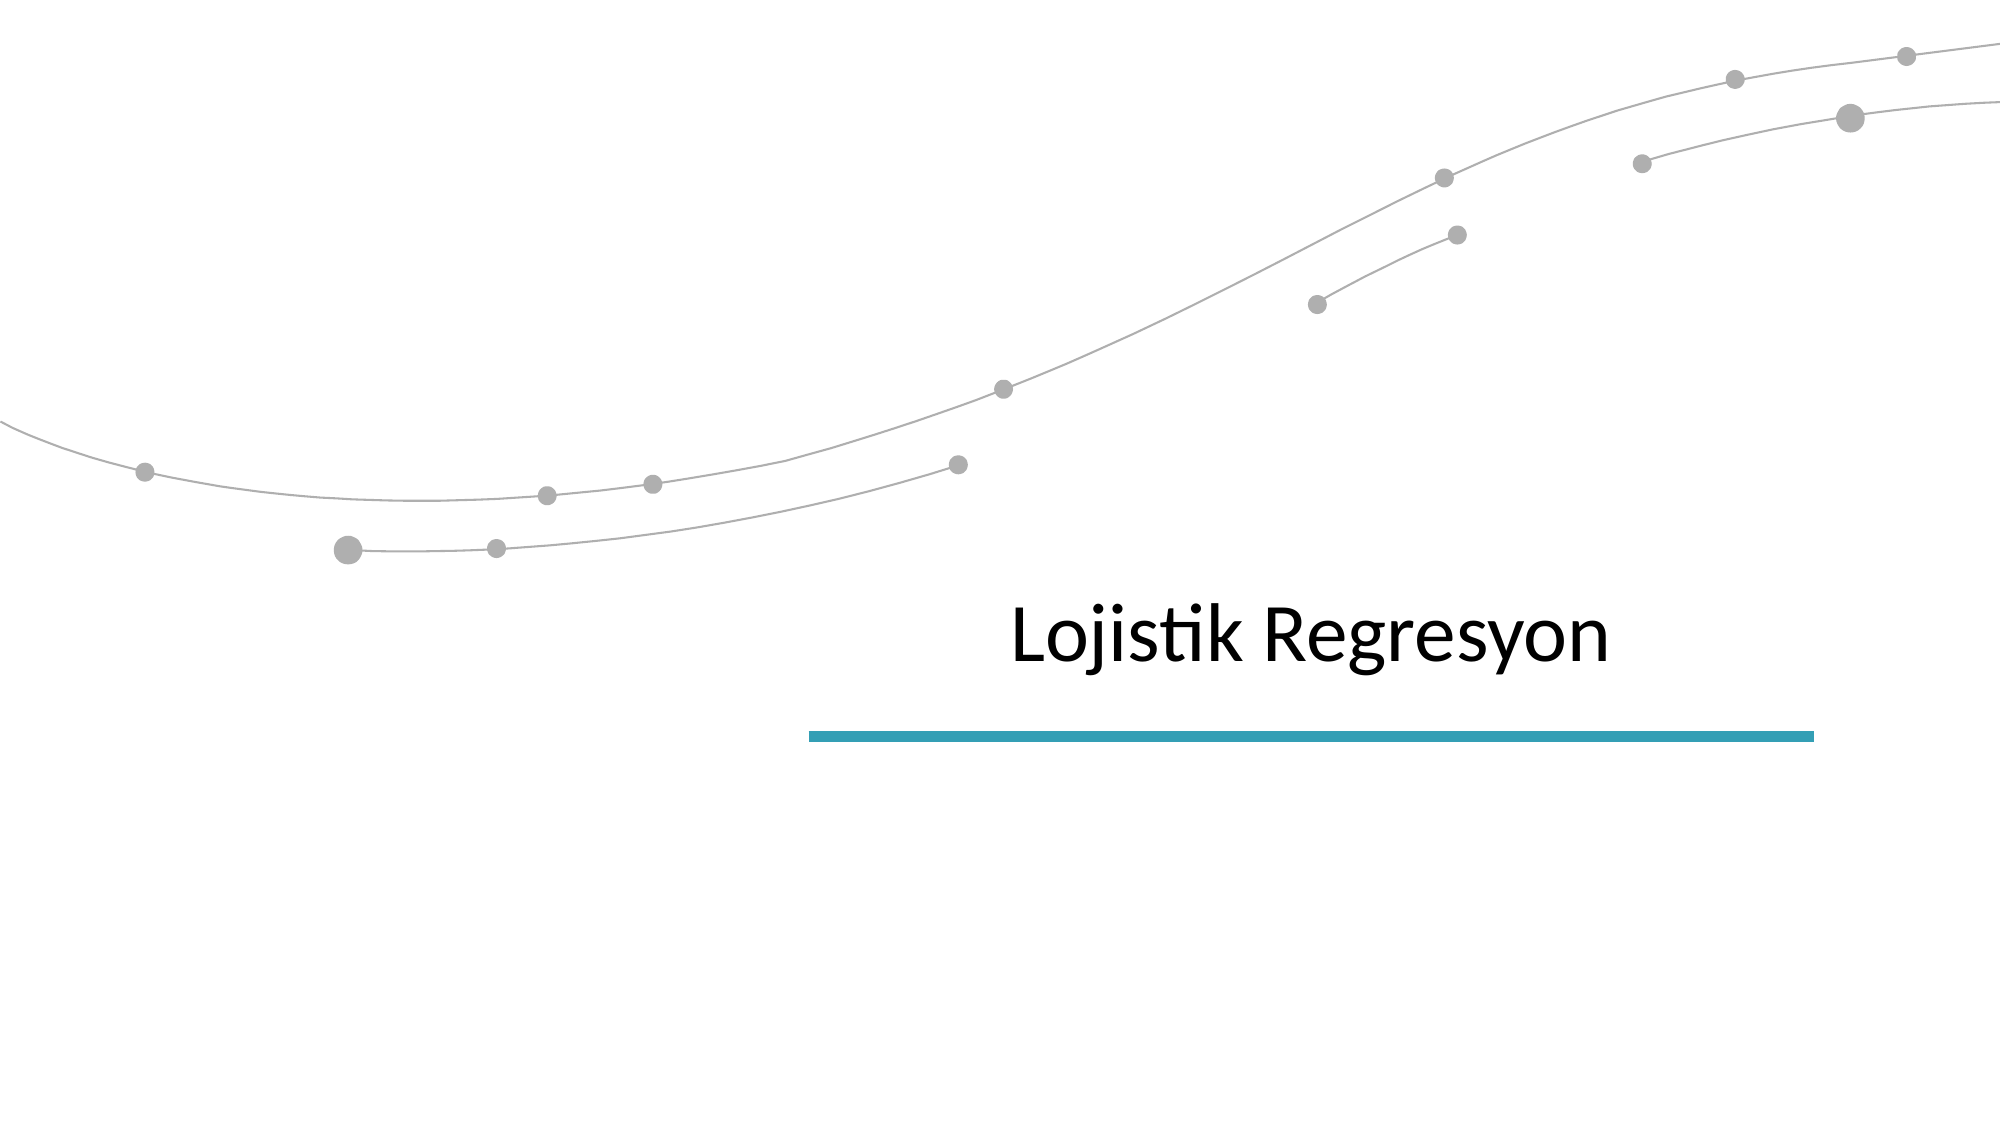

| Lojistik Regresyon |
| --- |